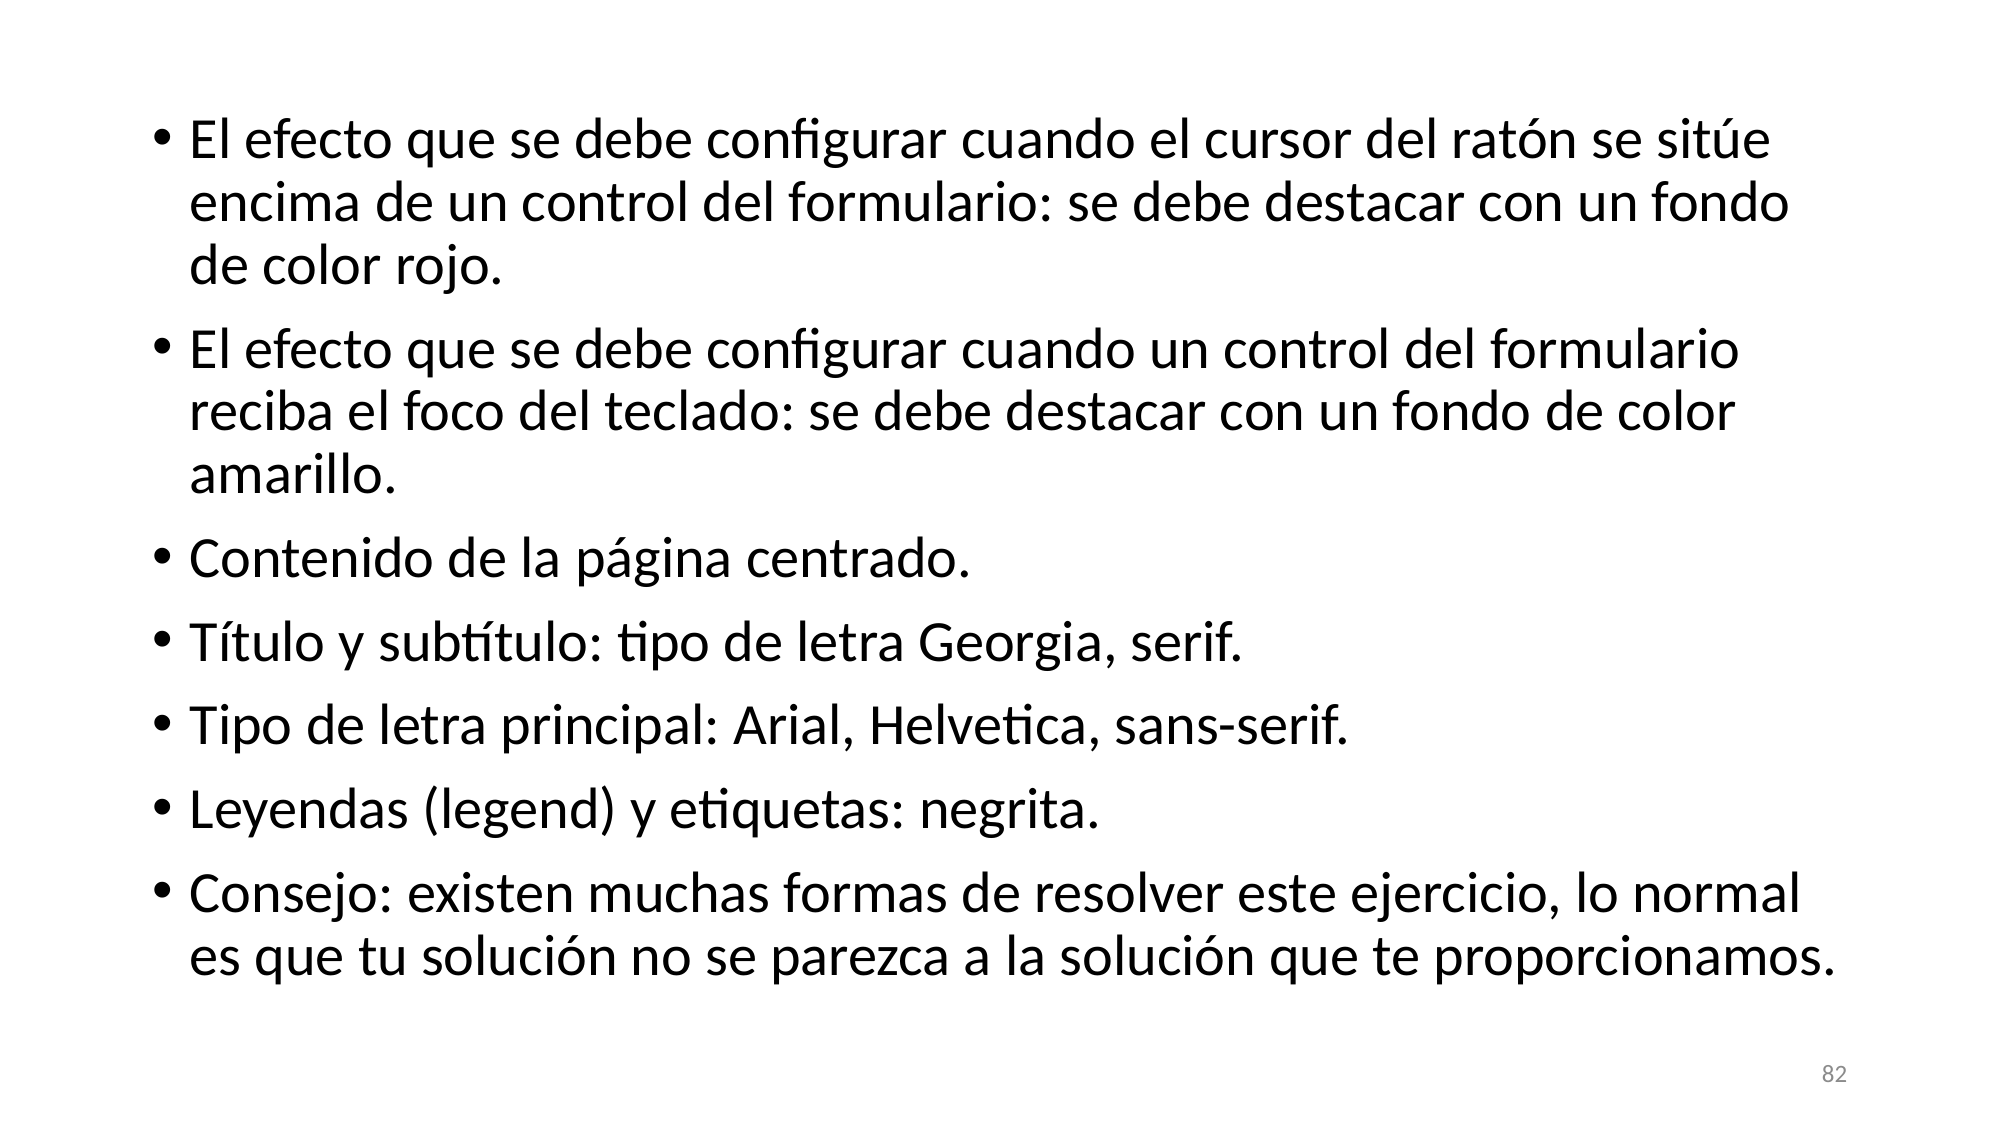

El efecto que se debe configurar cuando el cursor del ratón se sitúe encima de un control del formulario: se debe destacar con un fondo de color rojo.
El efecto que se debe configurar cuando un control del formulario reciba el foco del teclado: se debe destacar con un fondo de color amarillo.
Contenido de la página centrado.
Título y subtítulo: tipo de letra Georgia, serif.
Tipo de letra principal: Arial, Helvetica, sans-serif.
Leyendas (legend) y etiquetas: negrita.
Consejo: existen muchas formas de resolver este ejercicio, lo normal es que tu solución no se parezca a la solución que te proporcionamos.
82